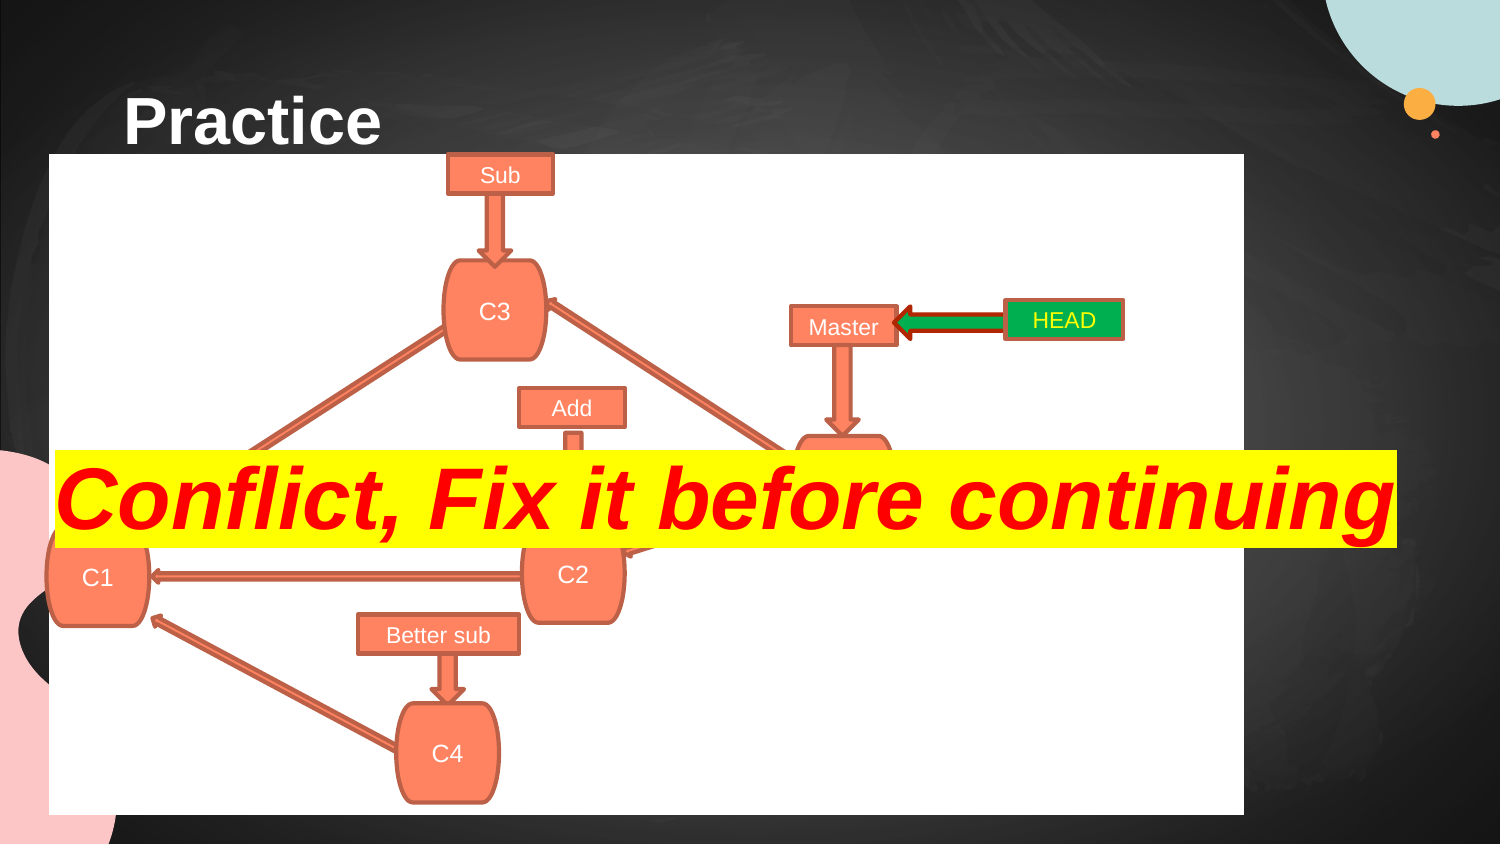

Practice
Sub

C3

HEAD
Master

Add

Conflict, Fix it before continuing
C5

C2
C1

Better sub

C4